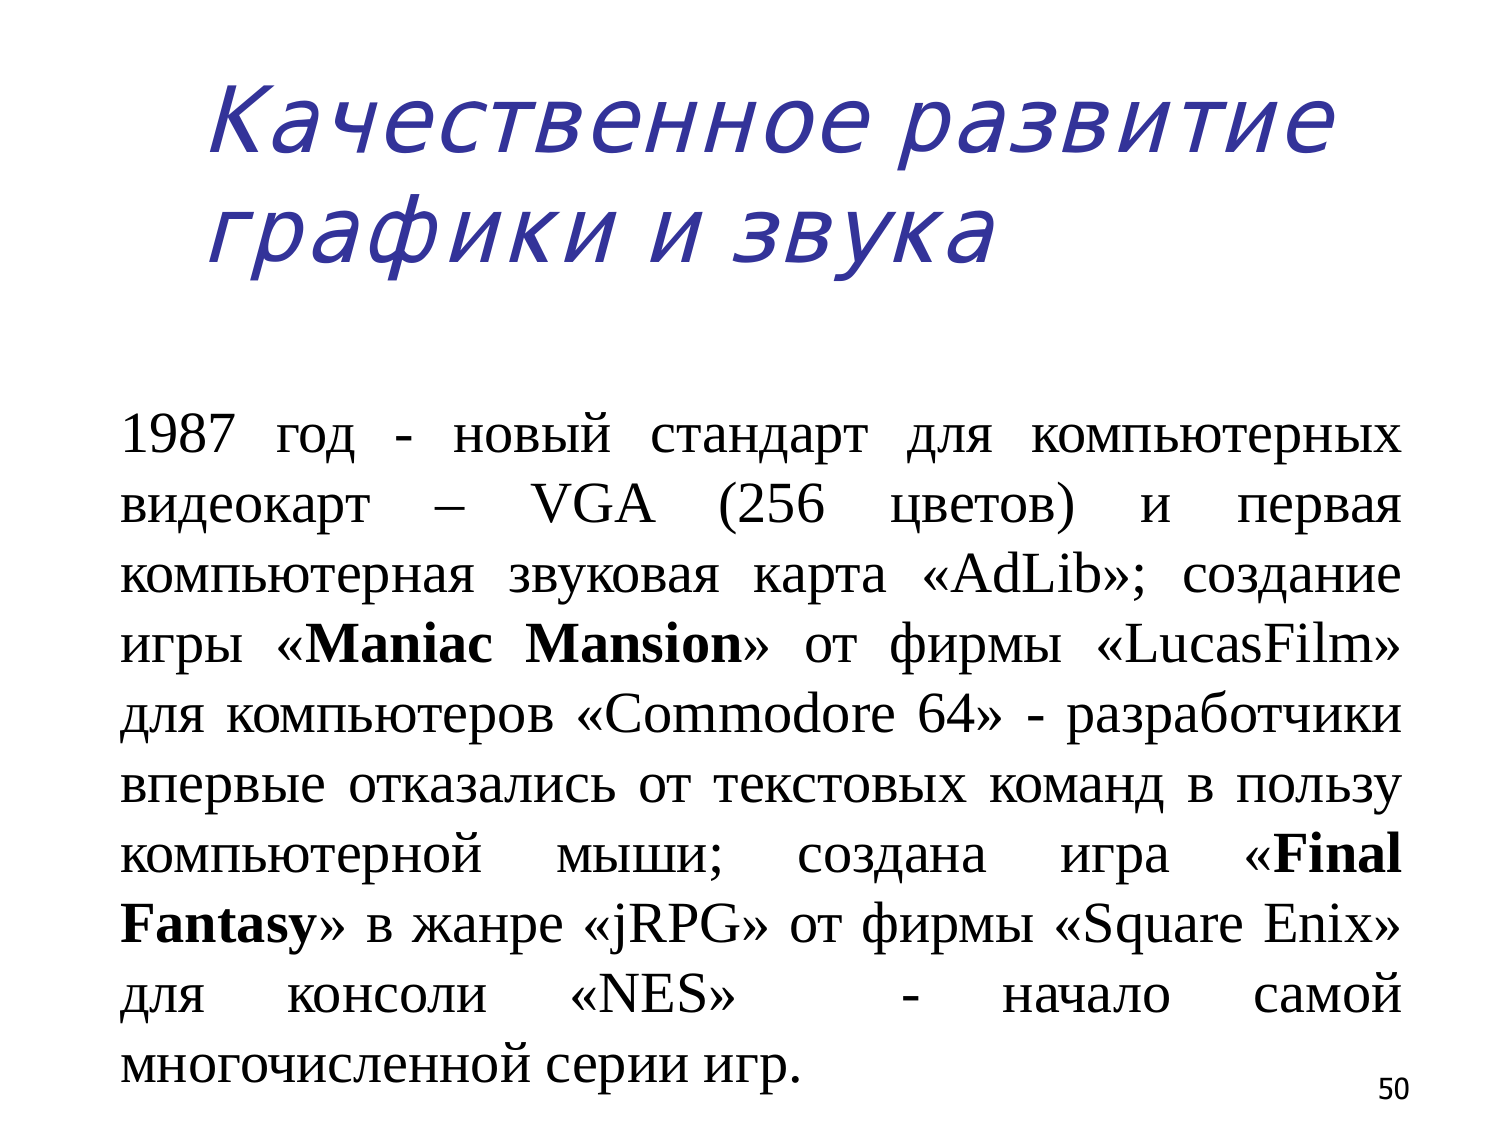

# Качественное развитие графики и звука
1987 год - новый стандарт для компьютерных видеокарт – VGA (256 цветов) и первая компьютерная звуковая карта «AdLib»; создание игры «Maniac Mansion» от фирмы «LucasFilm» для компьютеров «Commodore 64» - разработчики впервые отказались от текстовых команд в пользу компьютерной мыши; создана игра «Final Fantasy» в жанре «jRPG» от фирмы «Square Enix» для консоли «NES»  - начало самой многочисленной серии игр.
50